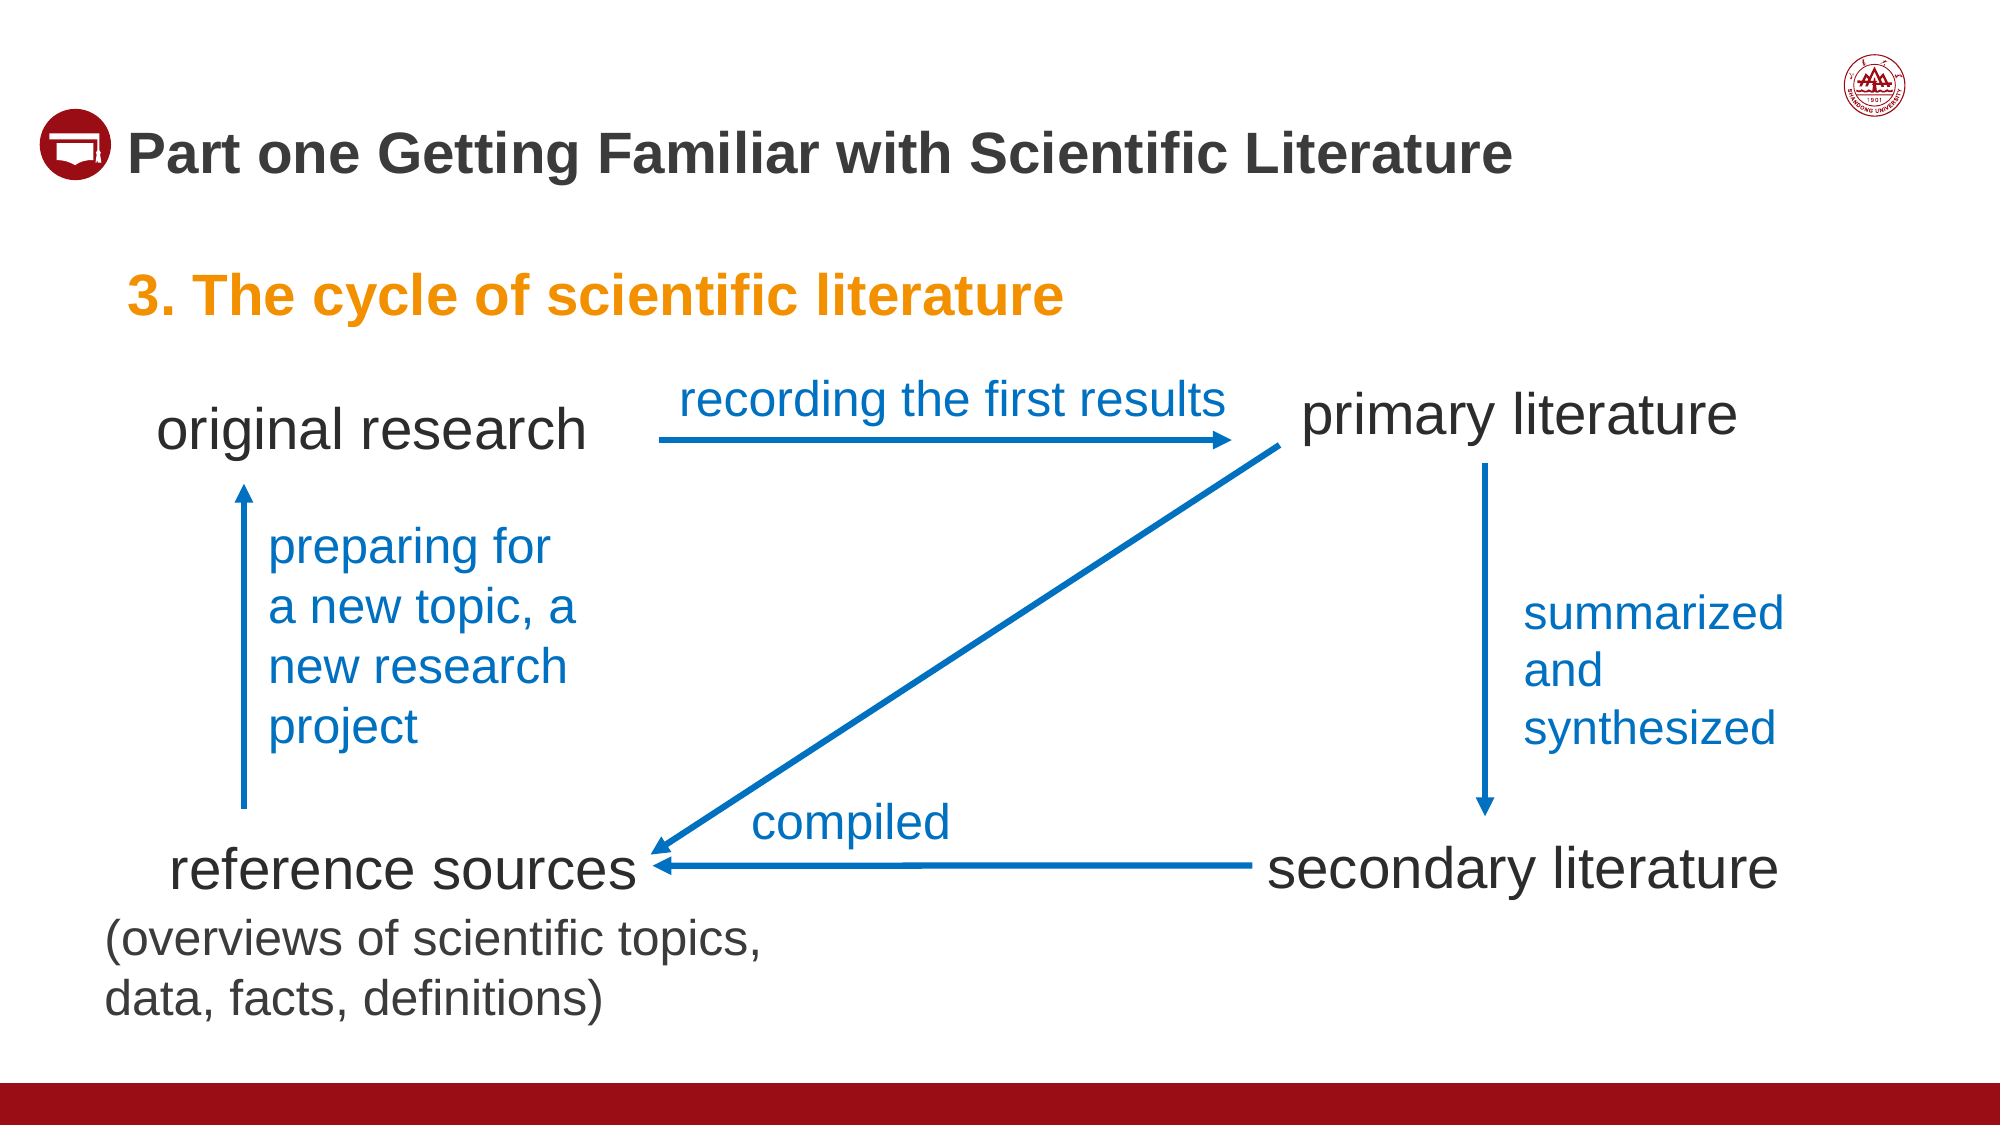

Part one Getting Familiar with Scientific Literature
3. The cycle of scientific literature
recording the first results
primary literature
original research
preparing for a new topic, a new research project
summarized and synthesized
compiled
secondary literature
reference sources
(overviews of scientific topics, data, facts, definitions)